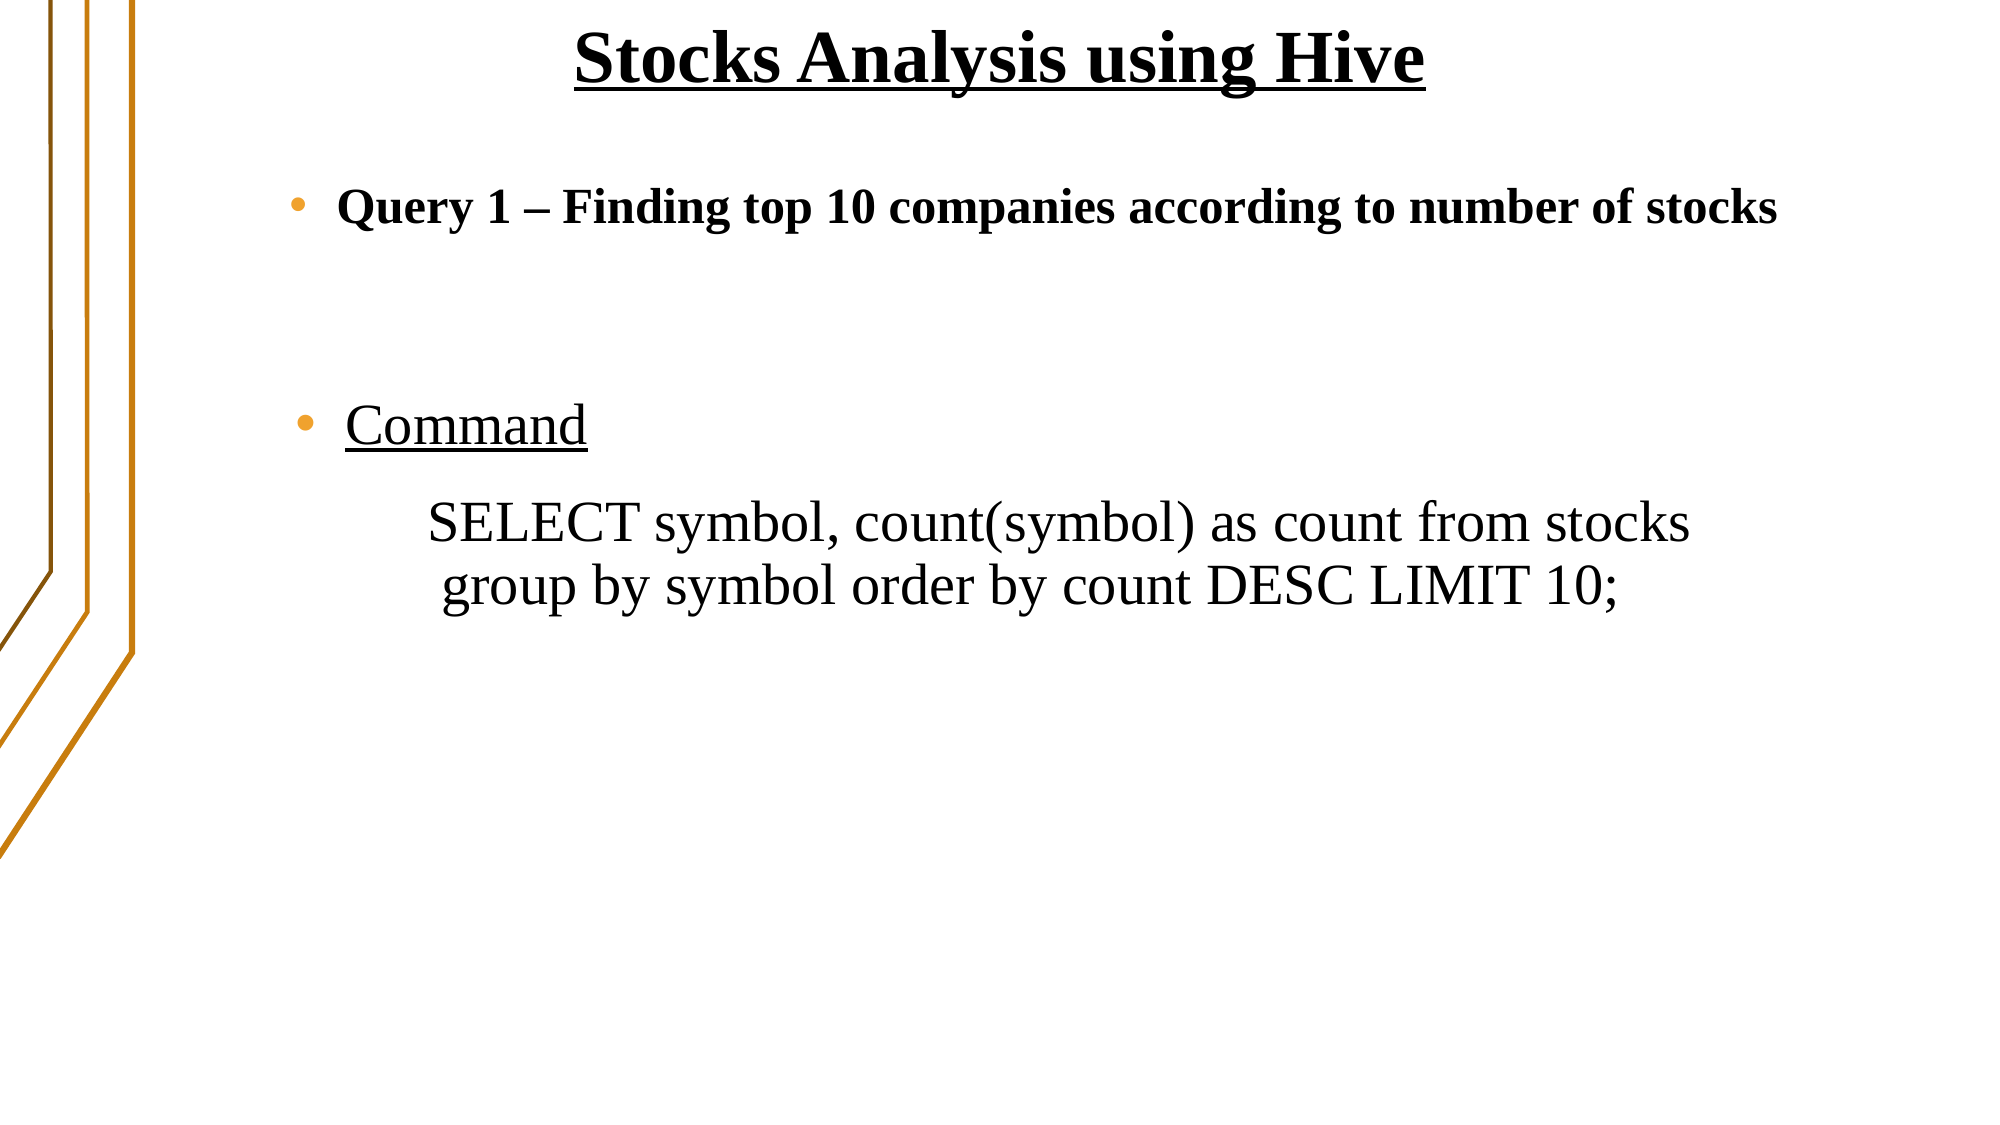

Stocks Analysis using Hive

Query 1 – Finding top 10 companies according to number of stocks
Command
    SELECT symbol, count(symbol) as count from stocks group by symbol order by count DESC LIMIT 10;